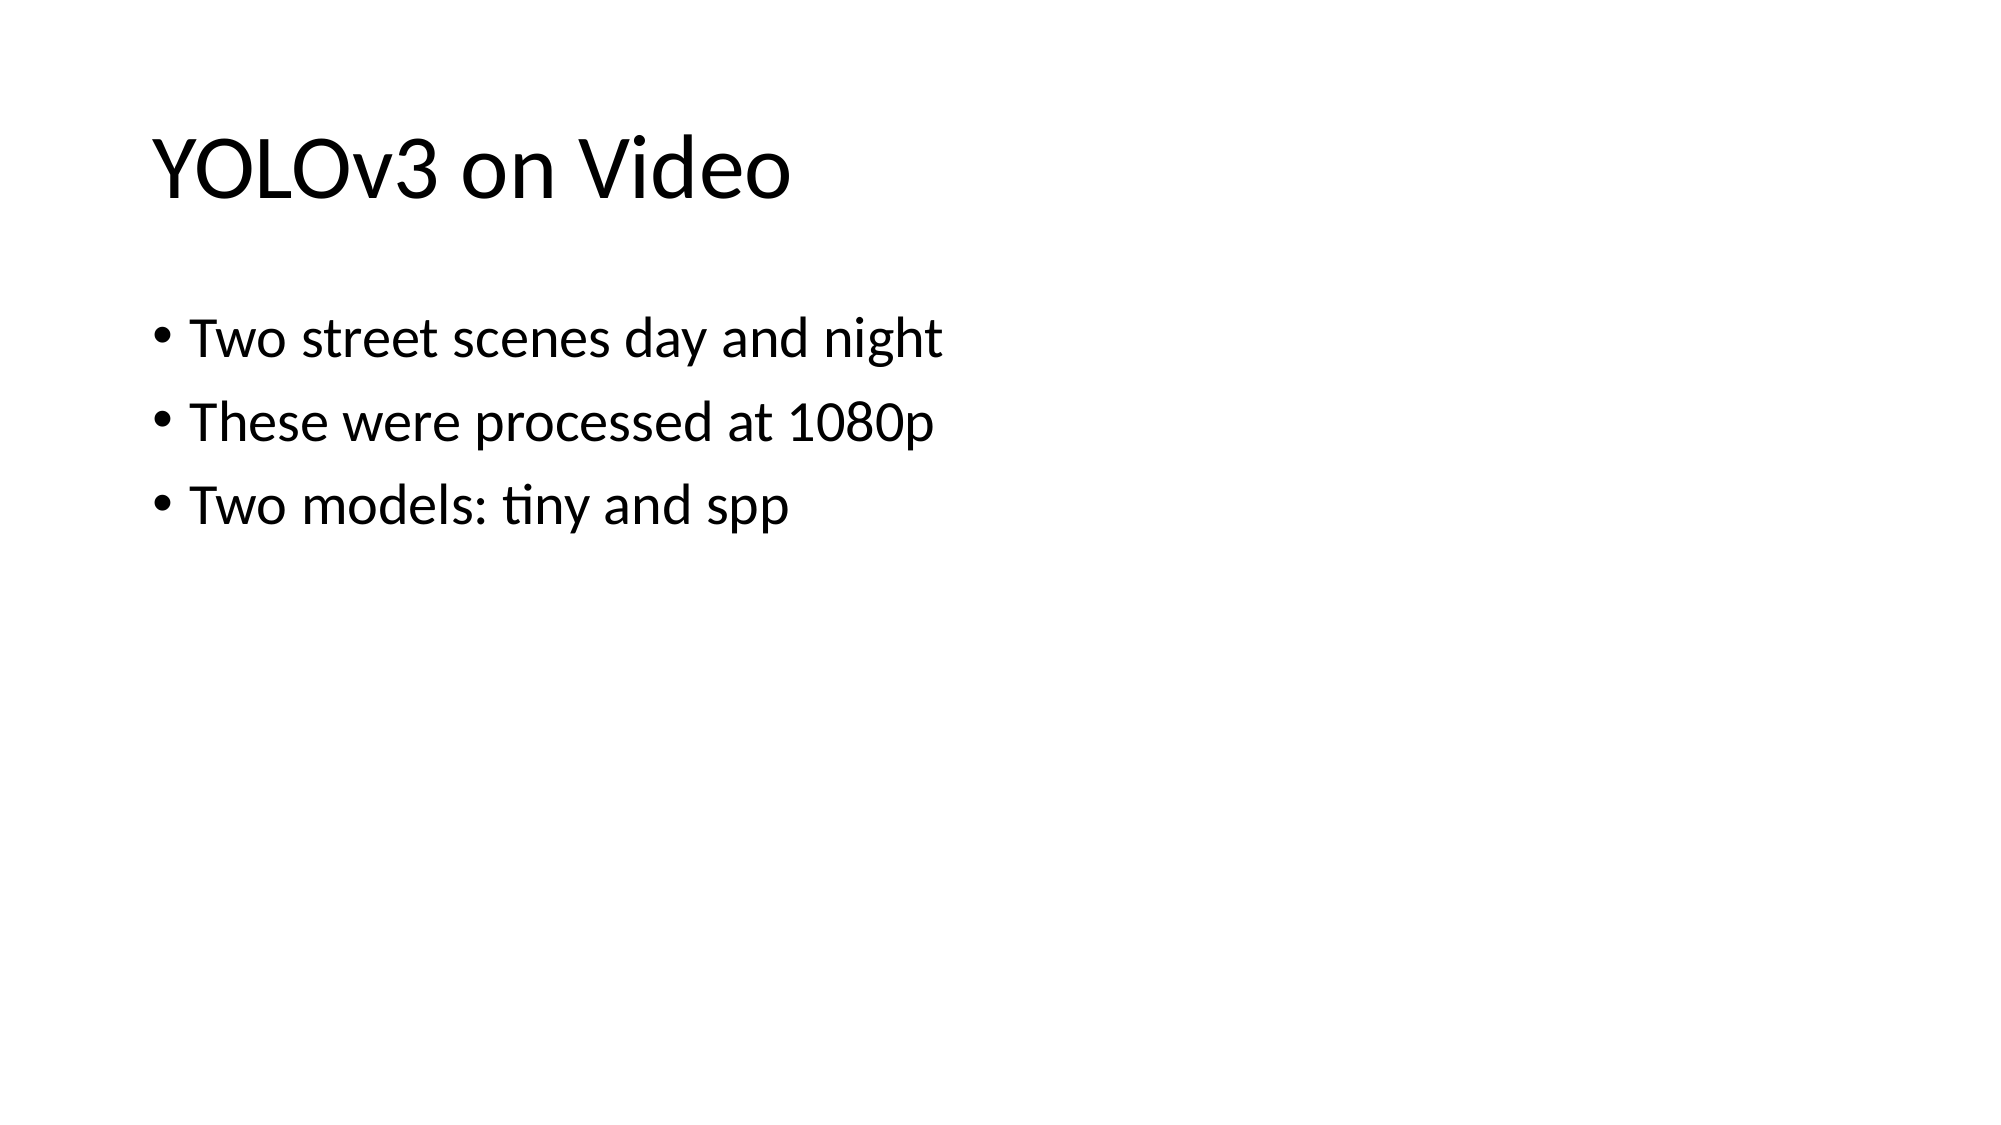

# YOLOv3 on Video
Two street scenes day and night
These were processed at 1080p
Two models: tiny and spp